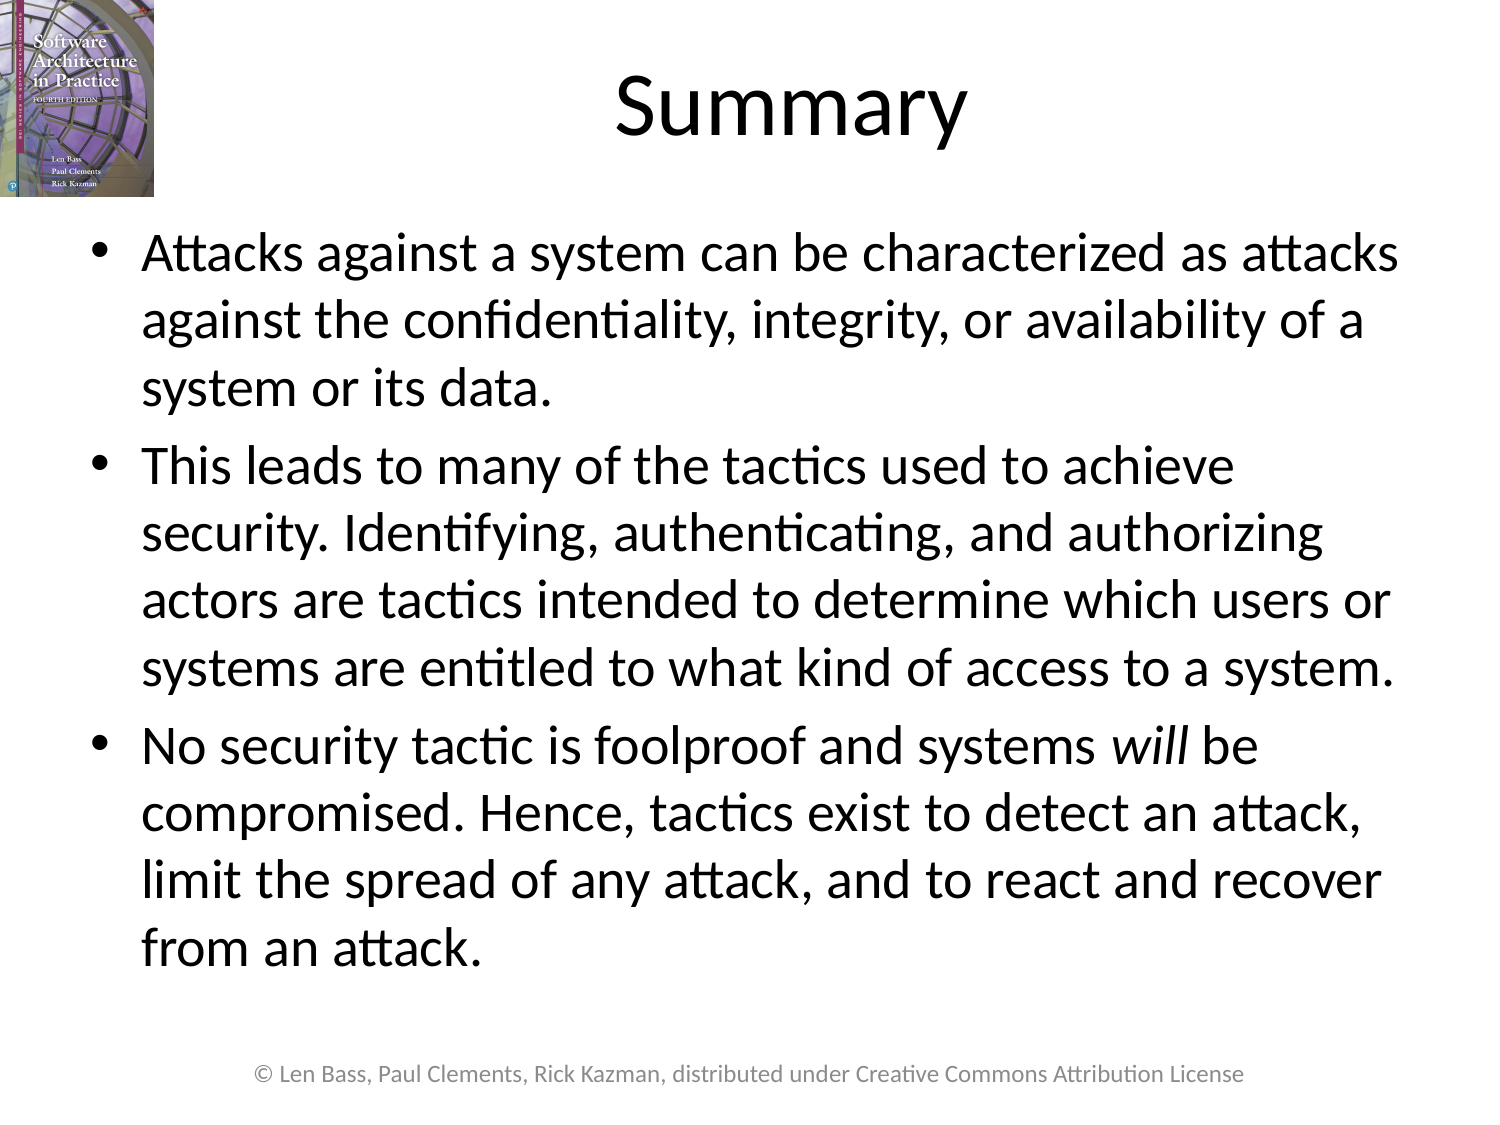

# Summary
Attacks against a system can be characterized as attacks against the confidentiality, integrity, or availability of a system or its data.
This leads to many of the tactics used to achieve security. Identifying, authenticating, and authorizing actors are tactics intended to determine which users or systems are entitled to what kind of access to a system.
No security tactic is foolproof and systems will be compromised. Hence, tactics exist to detect an attack, limit the spread of any attack, and to react and recover from an attack.

© Len Bass, Paul Clements, Rick Kazman, distributed under Creative Commons Attribution License